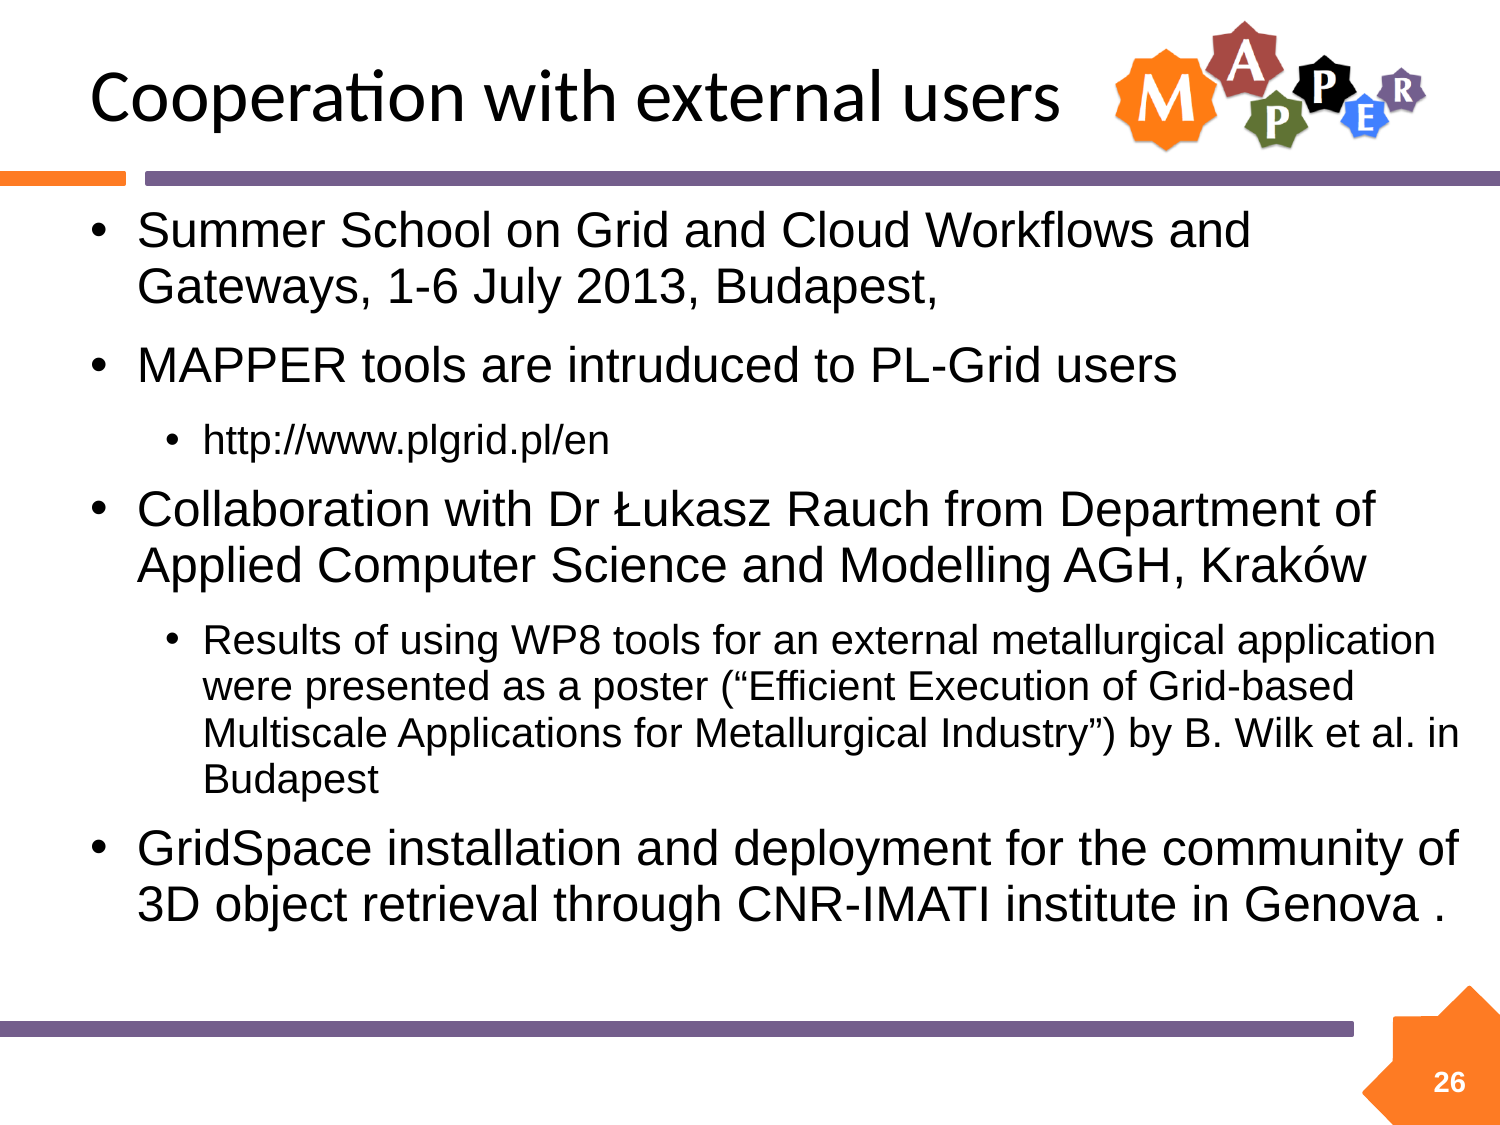

# Cooperation with external users
Summer School on Grid and Cloud Workflows and Gateways, 1-6 July 2013, Budapest,
MAPPER tools are intruduced to PL-Grid users
http://www.plgrid.pl/en
Collaboration with Dr Łukasz Rauch from Department of Applied Computer Science and Modelling AGH, Kraków
Results of using WP8 tools for an external metallurgical application were presented as a poster (“Efficient Execution of Grid-based Multiscale Applications for Metallurgical Industry”) by B. Wilk et al. in Budapest
GridSpace installation and deployment for the community of 3D object retrieval through CNR-IMATI institute in Genova .